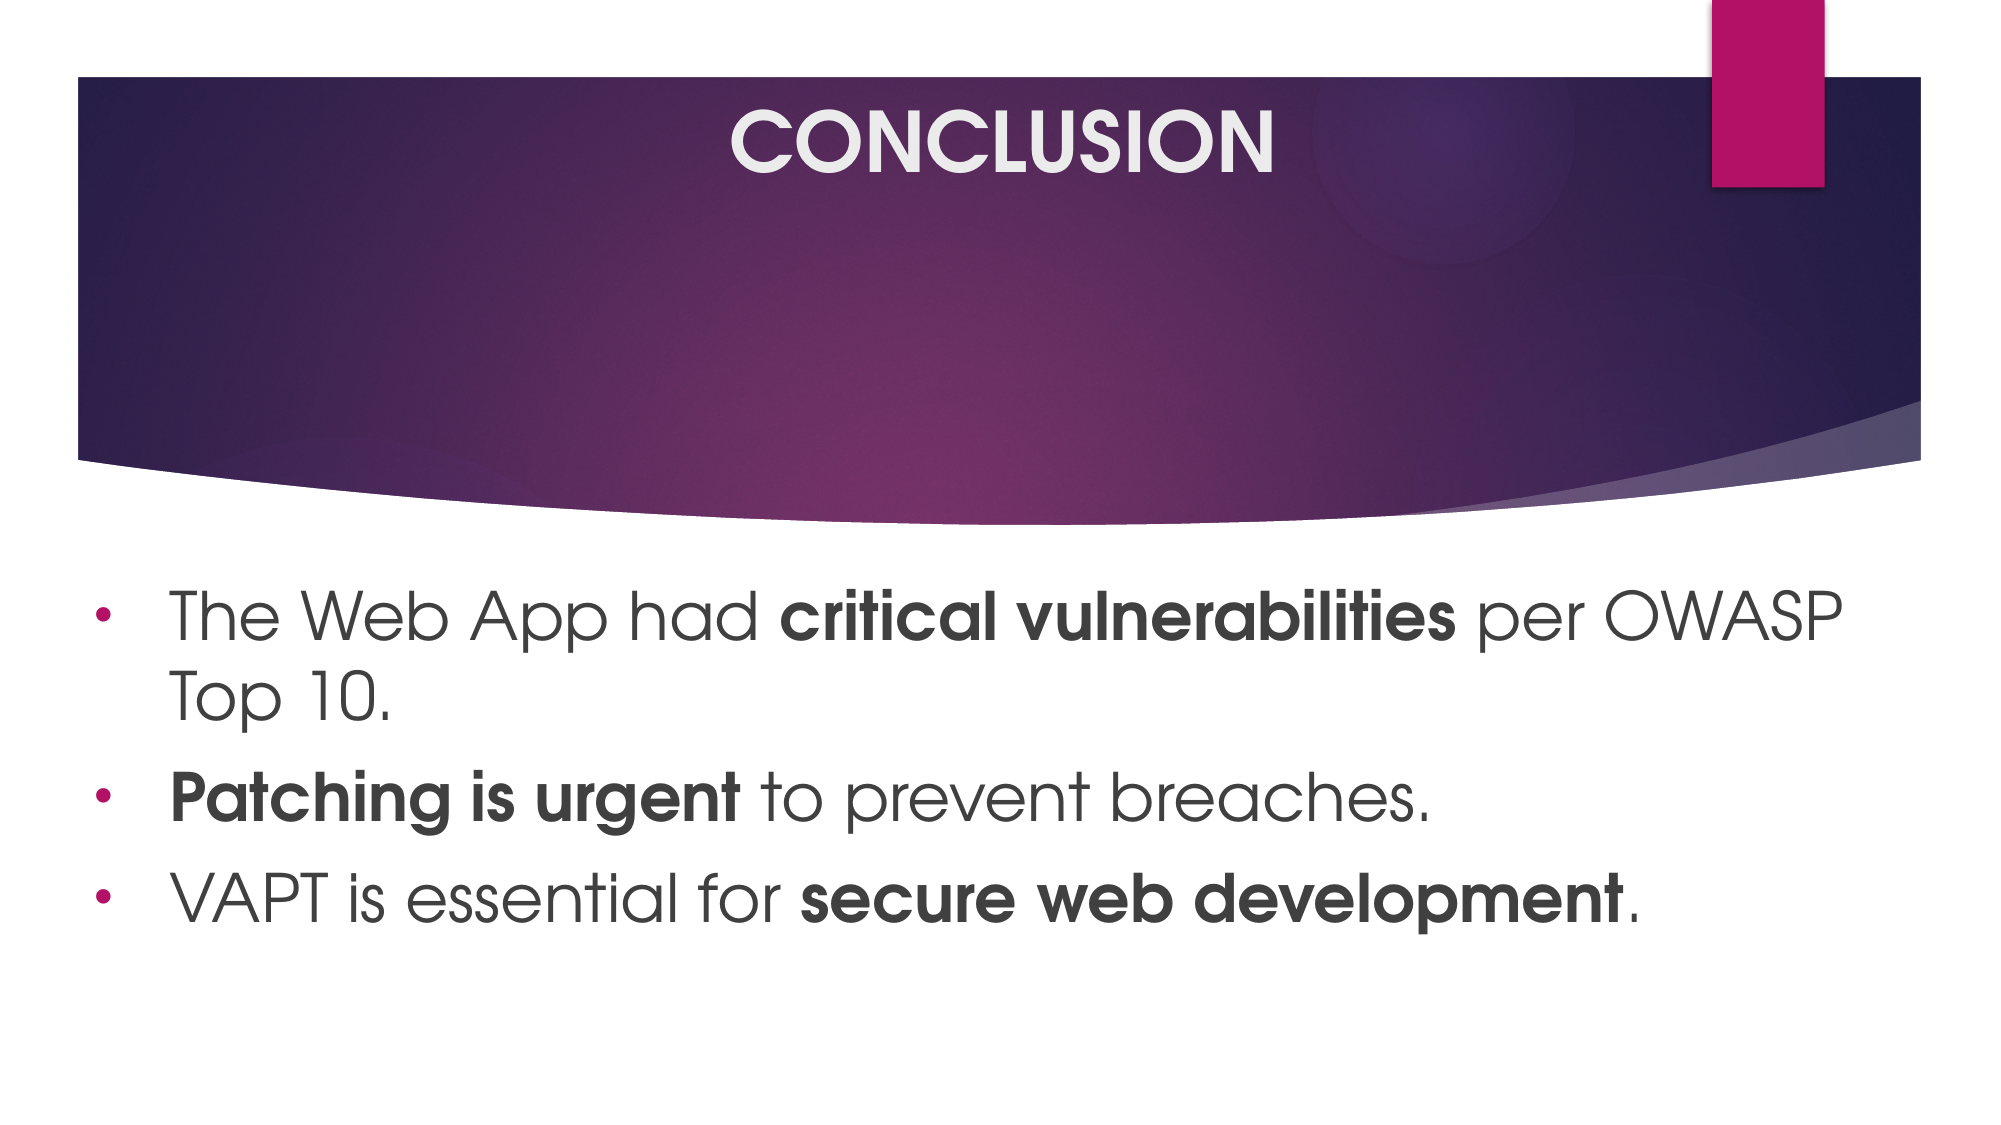

# CONCLUSION
The Web App had critical vulnerabilities per OWASP Top 10.
Patching is urgent to prevent breaches.
VAPT is essential for secure web development.